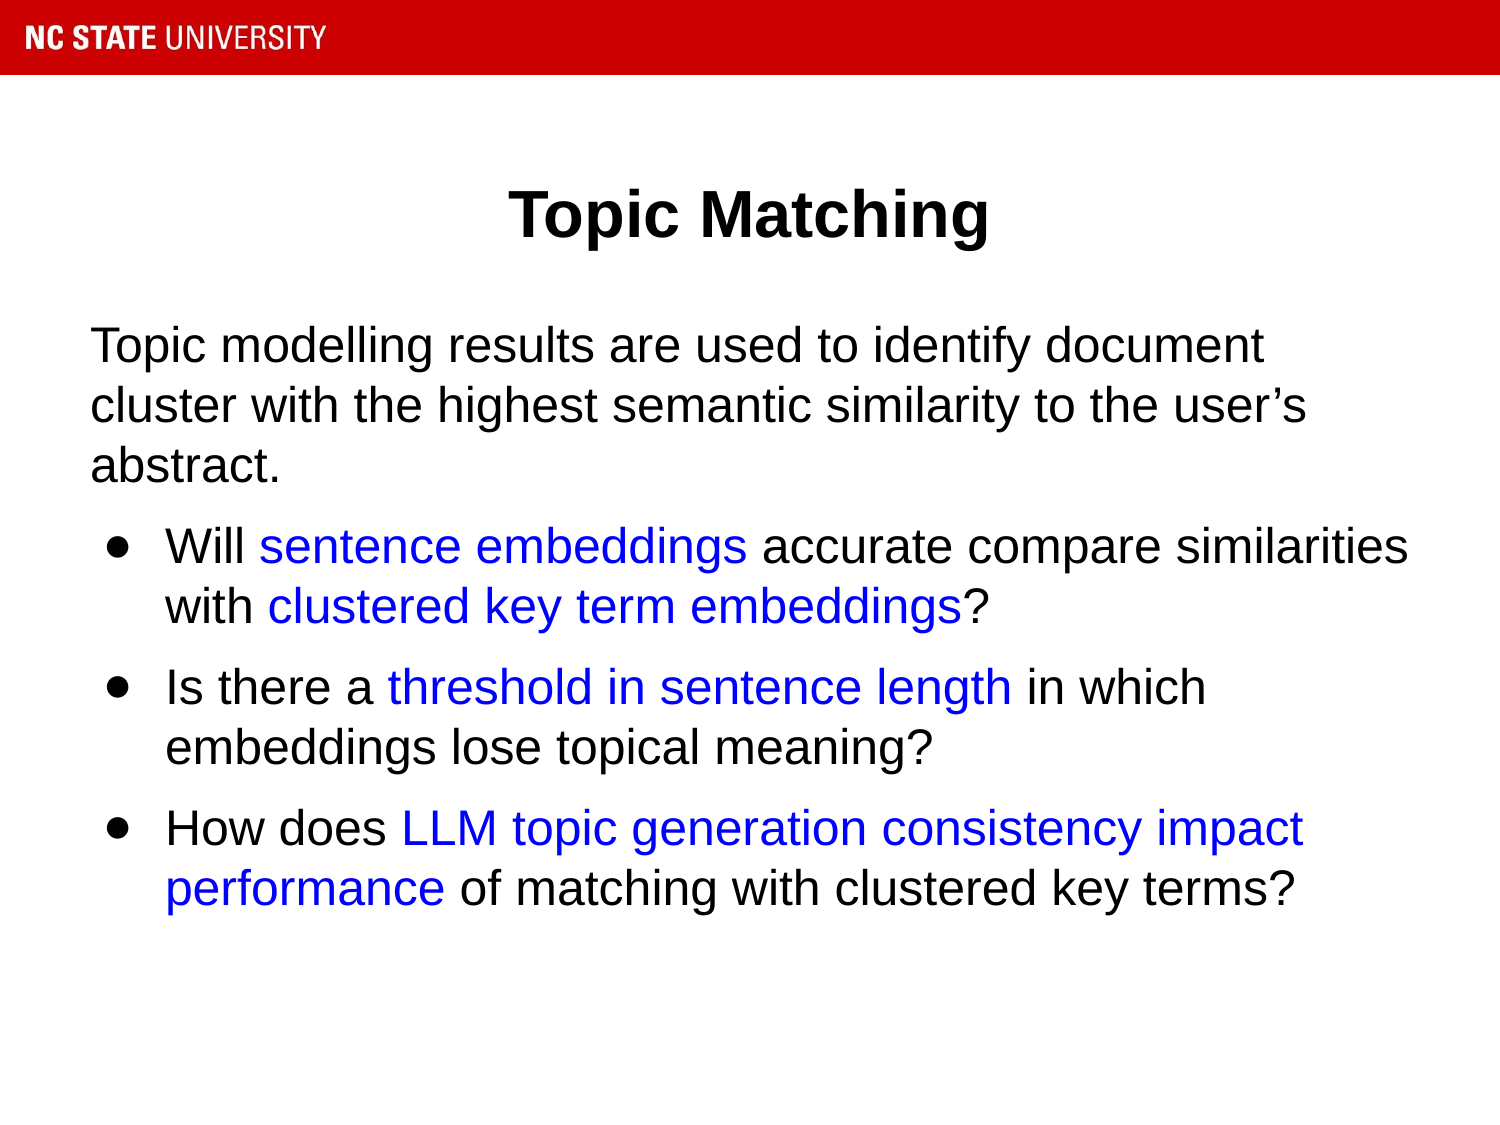

# Topic Matching
Topic modelling results are used to identify document cluster with the highest semantic similarity to the user’s abstract.
Will sentence embeddings accurate compare similarities with clustered key term embeddings?
Is there a threshold in sentence length in which embeddings lose topical meaning?
How does LLM topic generation consistency impact performance of matching with clustered key terms?